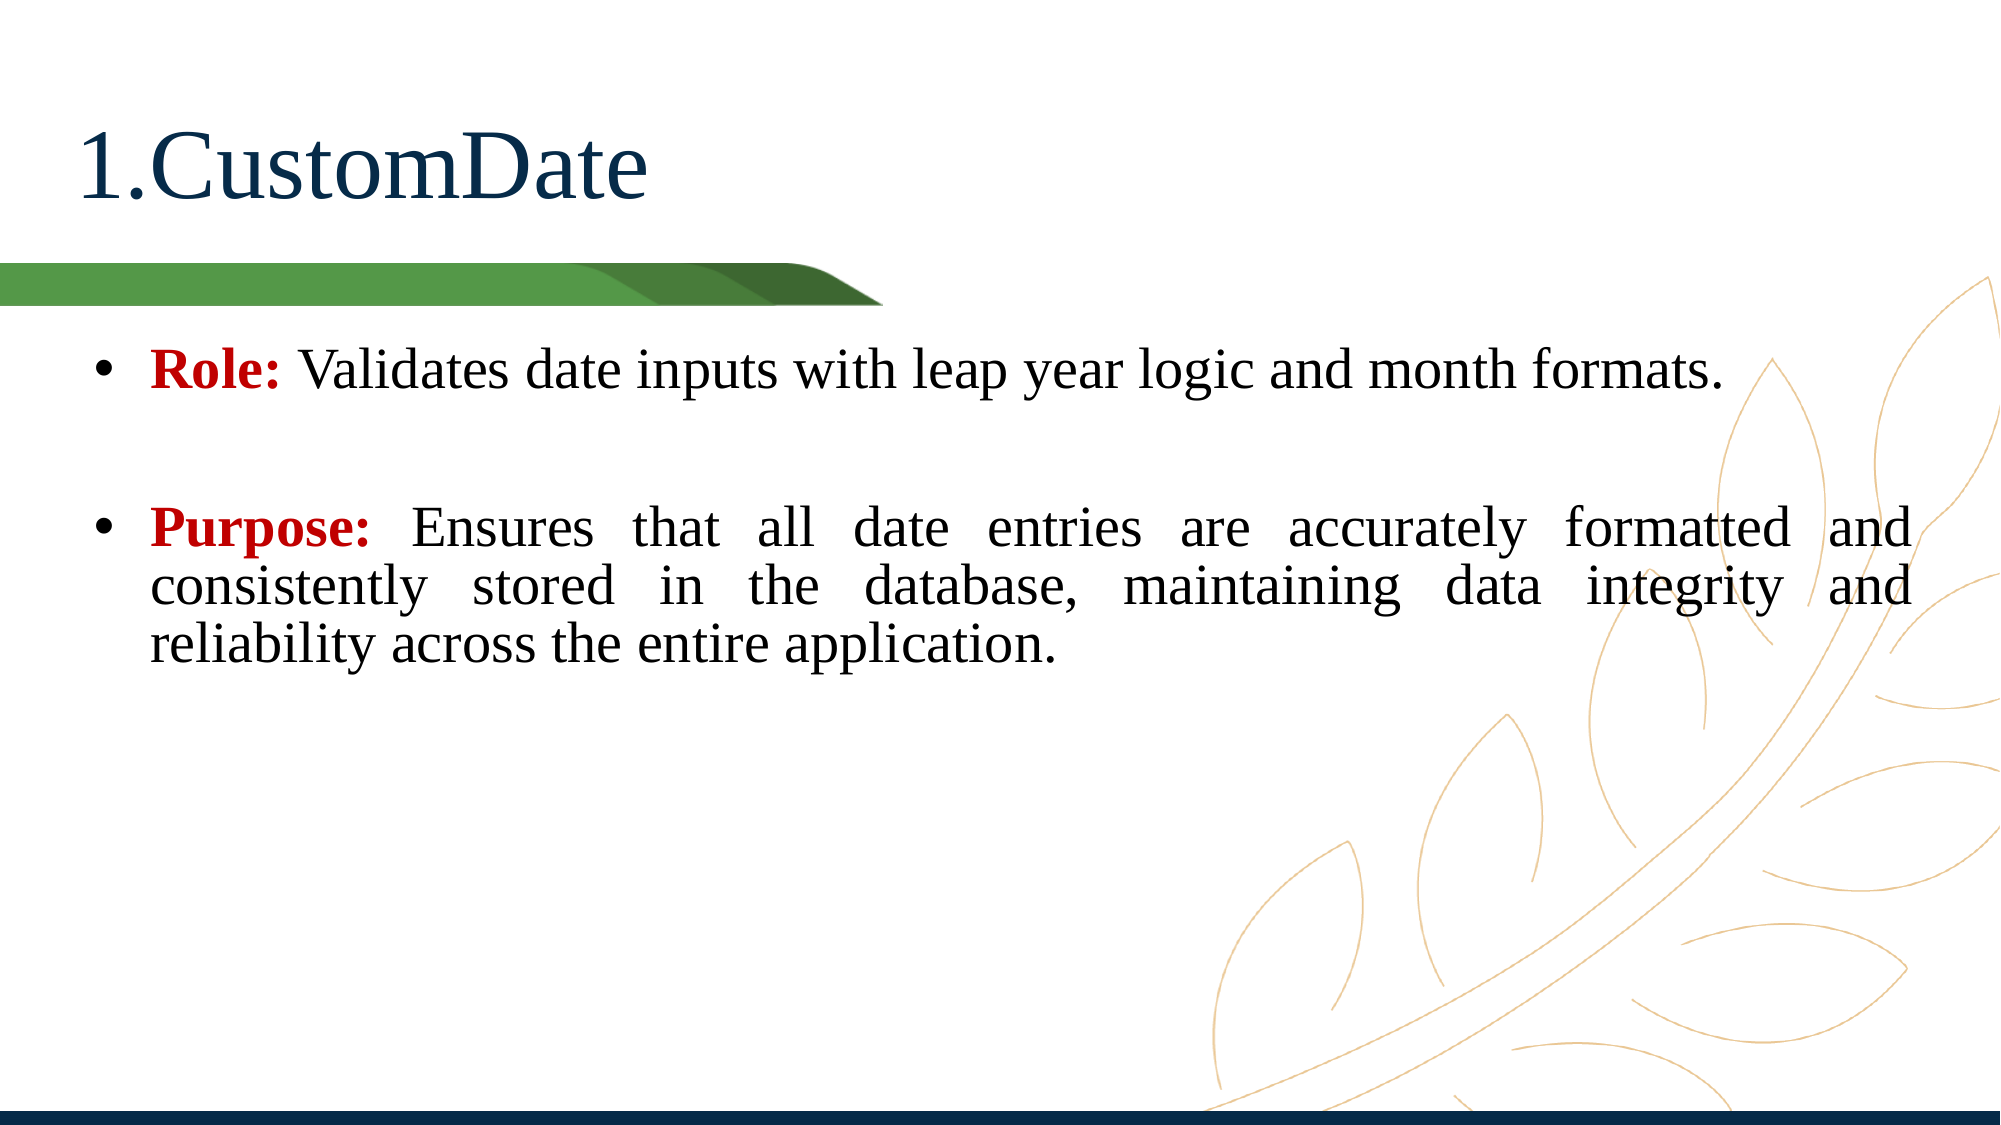

# 1.CustomDate
Role: Validates date inputs with leap year logic and month formats.

Purpose: Ensures that all date entries are accurately formatted and consistently stored in the database, maintaining data integrity and reliability across the entire application.